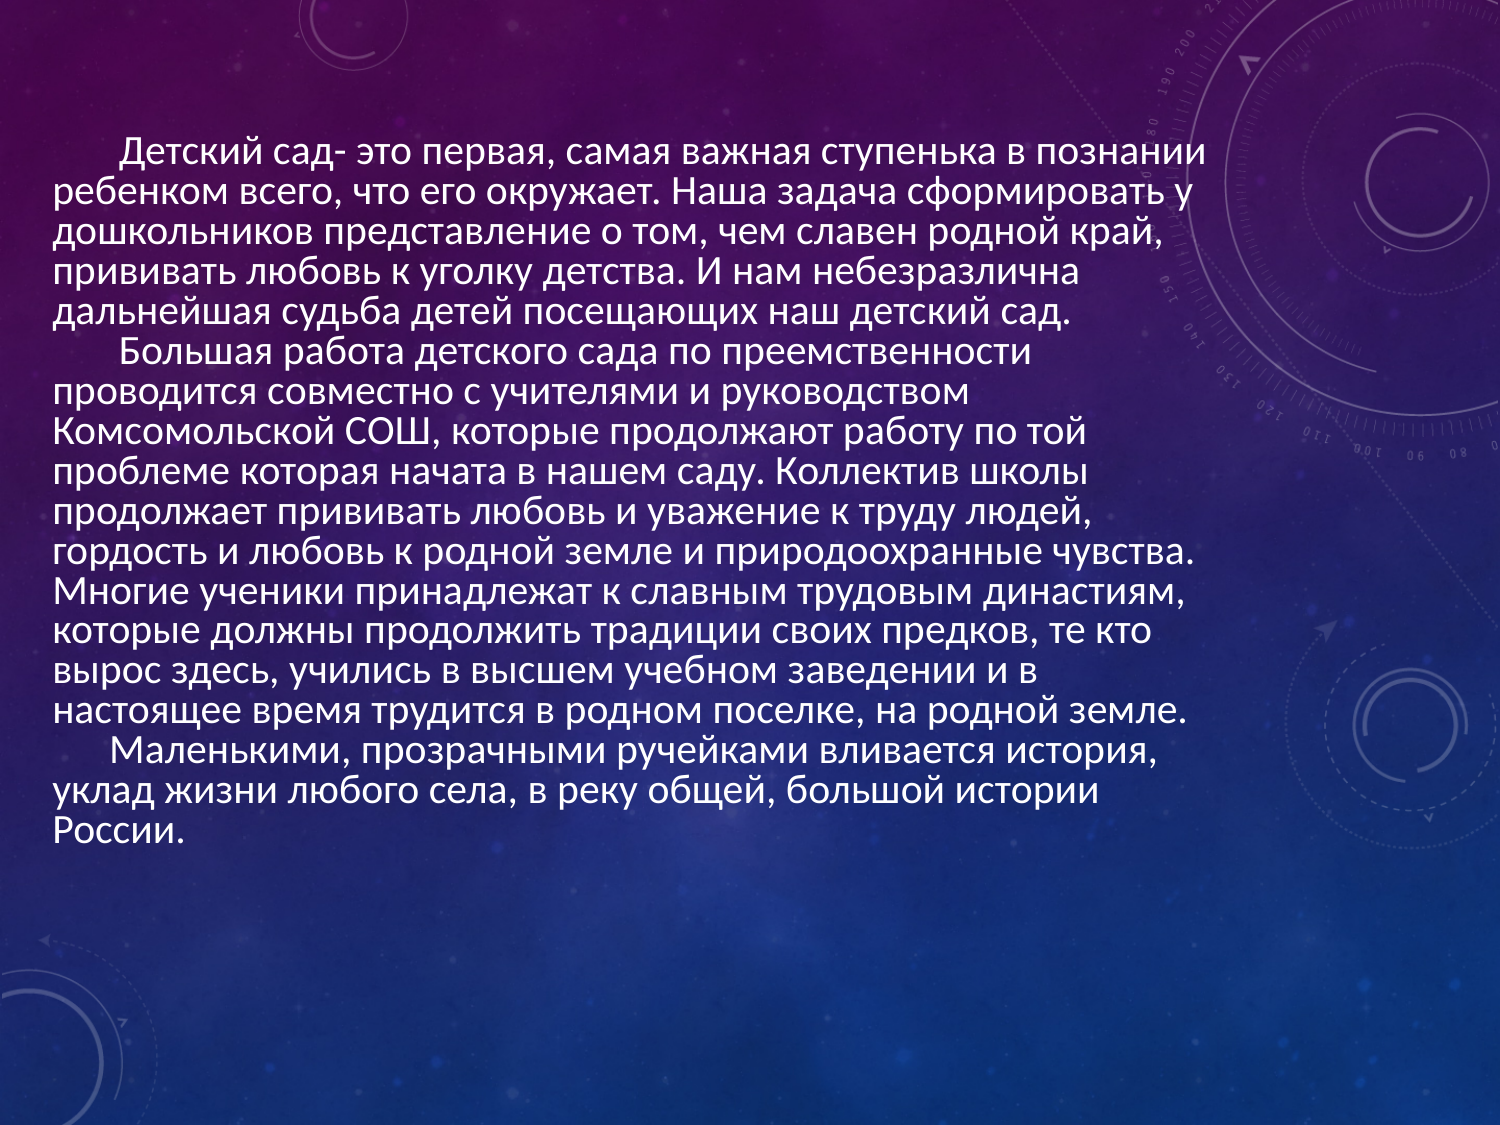

Детский сад- это первая, самая важная ступенька в познании ребенком всего, что его окружает. Наша задача сформировать у дошкольников представление о том, чем славен родной край, прививать любовь к уголку детства. И нам небезразлична дальнейшая судьба детей посещающих наш детский сад.
       Большая работа детского сада по преемственности проводится совместно с учителями и руководством Комсомольской СОШ, которые продолжают работу по той проблеме которая начата в нашем саду. Коллектив школы продолжает прививать любовь и уважение к труду людей, гордость и любовь к родной земле и природоохранные чувства. Многие ученики принадлежат к славным трудовым династиям, которые должны продолжить традиции своих предков, те кто вырос здесь, учились в высшем учебном заведении и в настоящее время трудится в родном поселке, на родной земле.
      Маленькими, прозрачными ручейками вливается история, уклад жизни любого села, в реку общей, большой истории России.